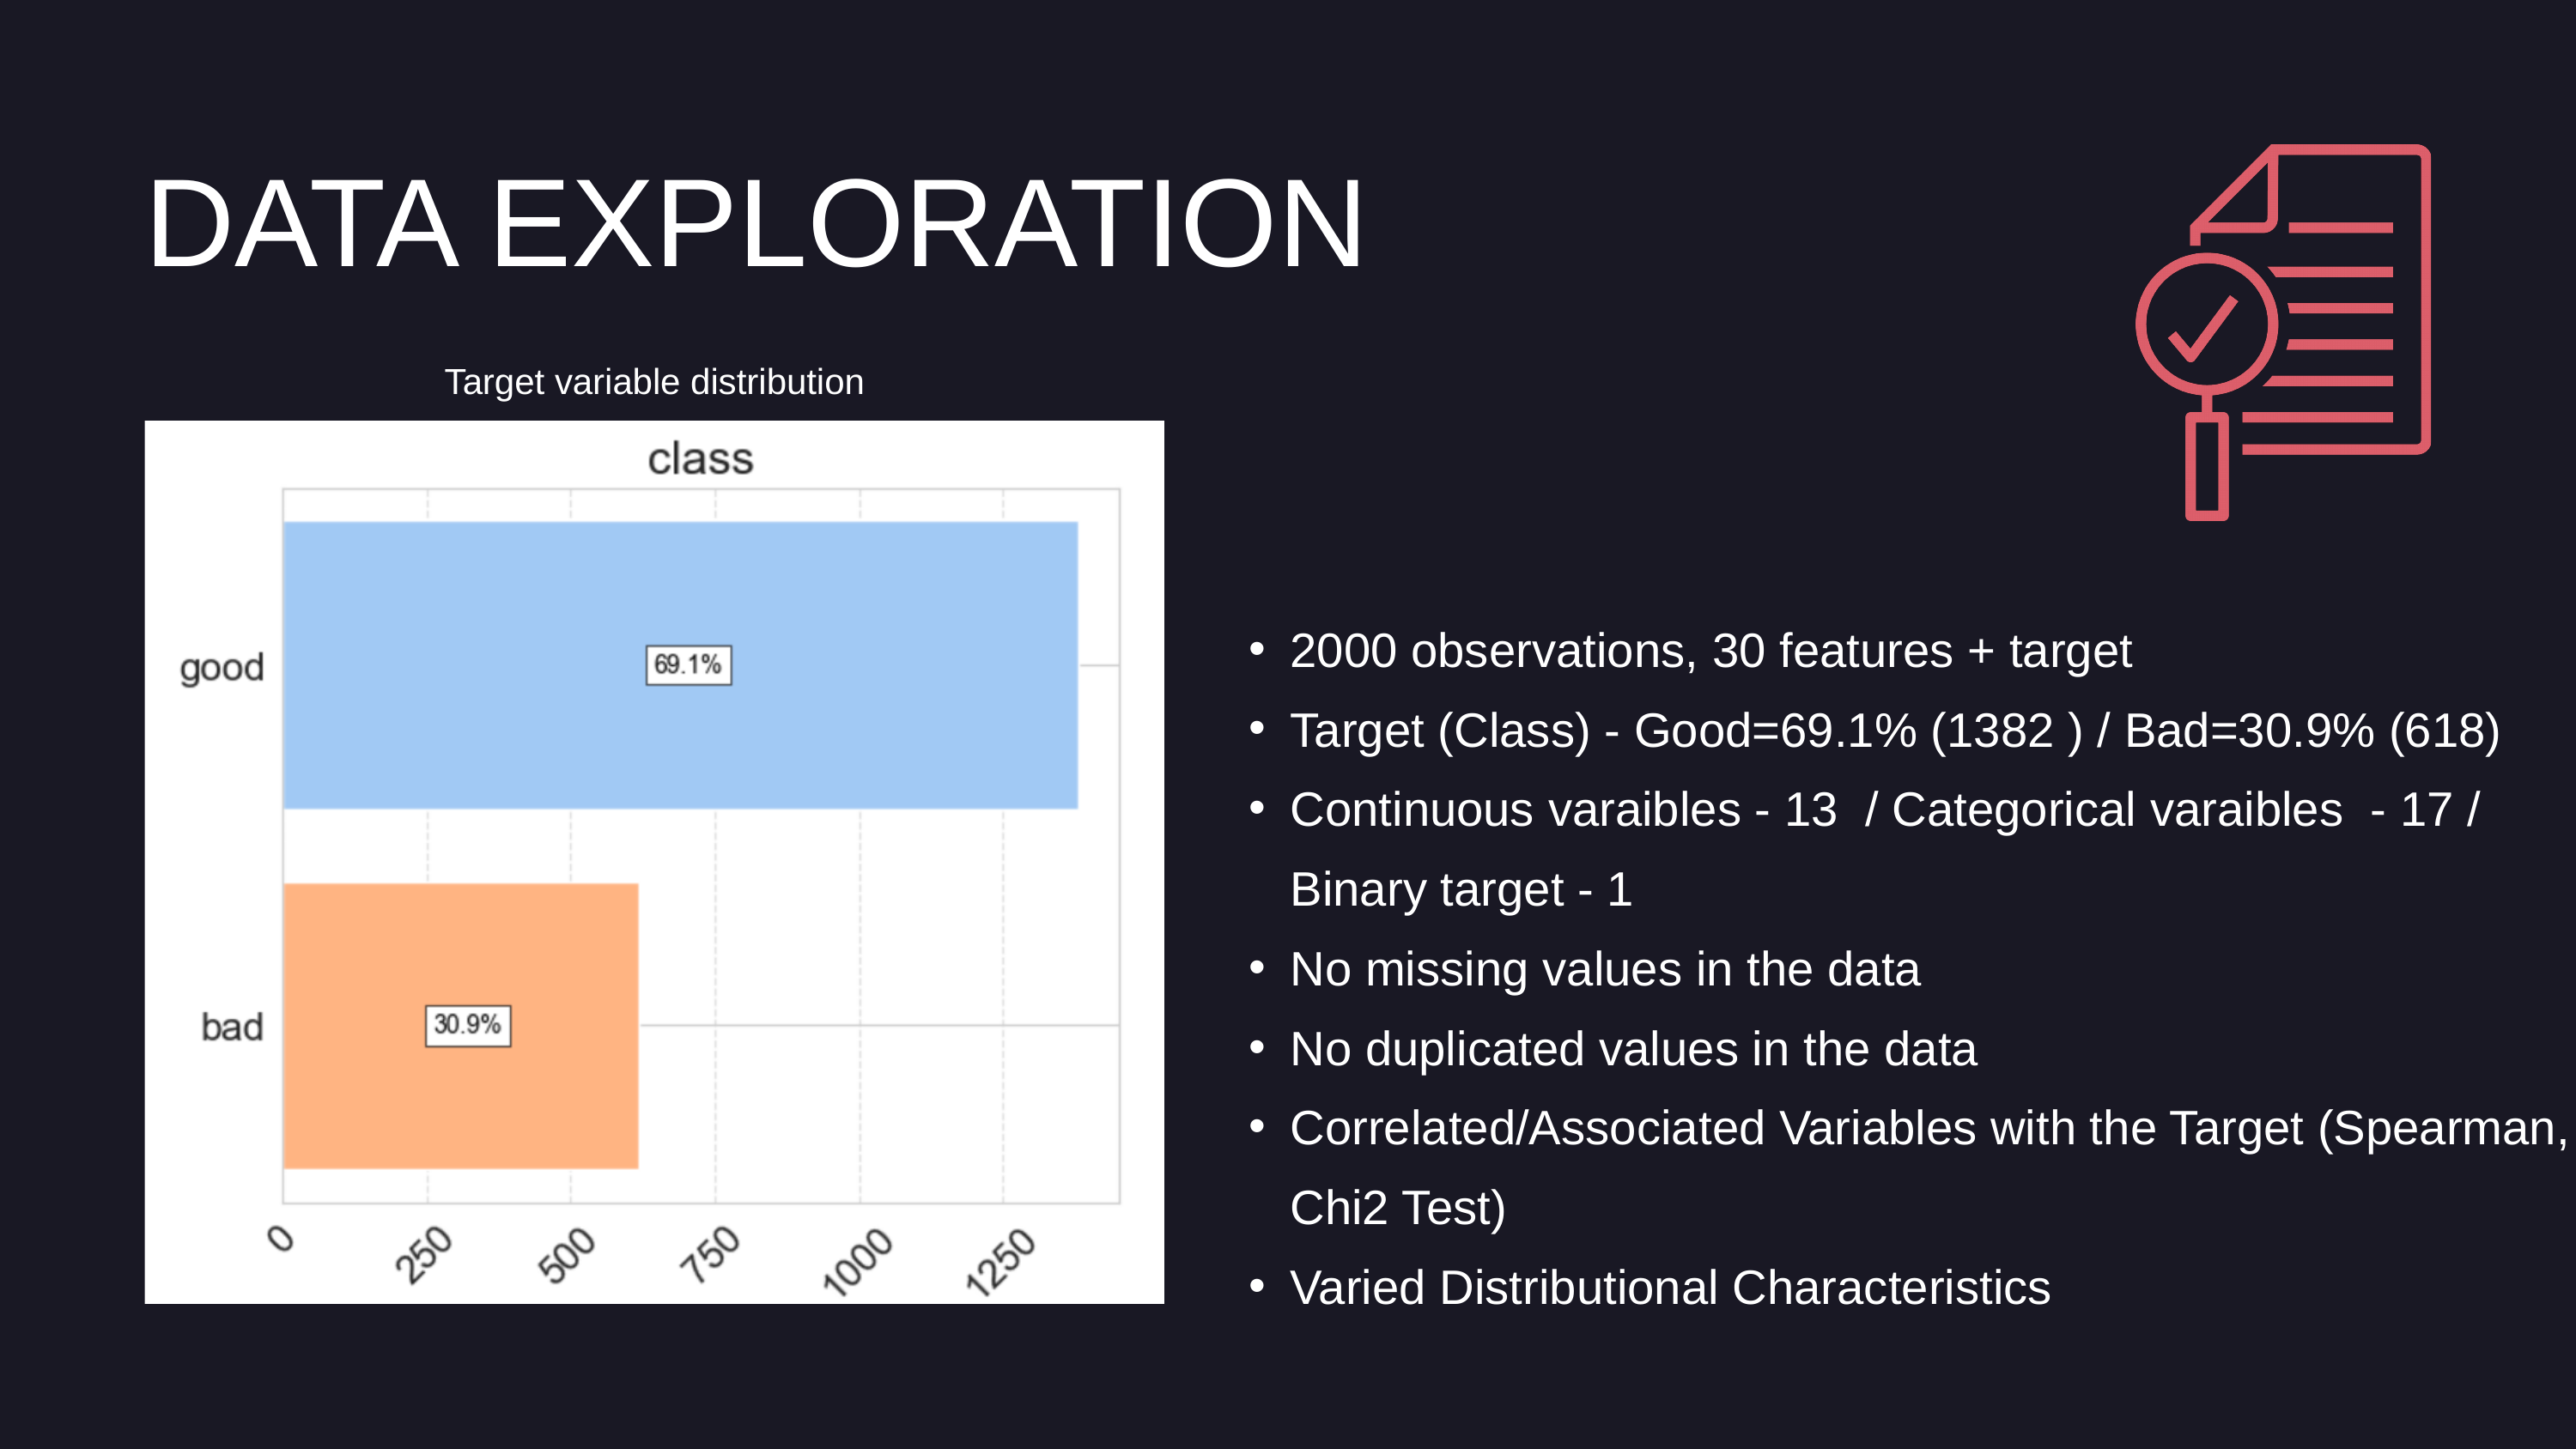

DATA EXPLORATION
Target variable distribution

2000 observations, 30 features + target
Target (Class) - Good=69.1% (1382 ) / Bad=30.9% (618)
Continuous varaibles - 13  / Categorical varaibles  - 17 / Binary target - 1
No missing values in the data
No duplicated values in the data
Correlated/Associated Variables with the Target (Spearman, Chi2 Test)
Varied Distributional Characteristics